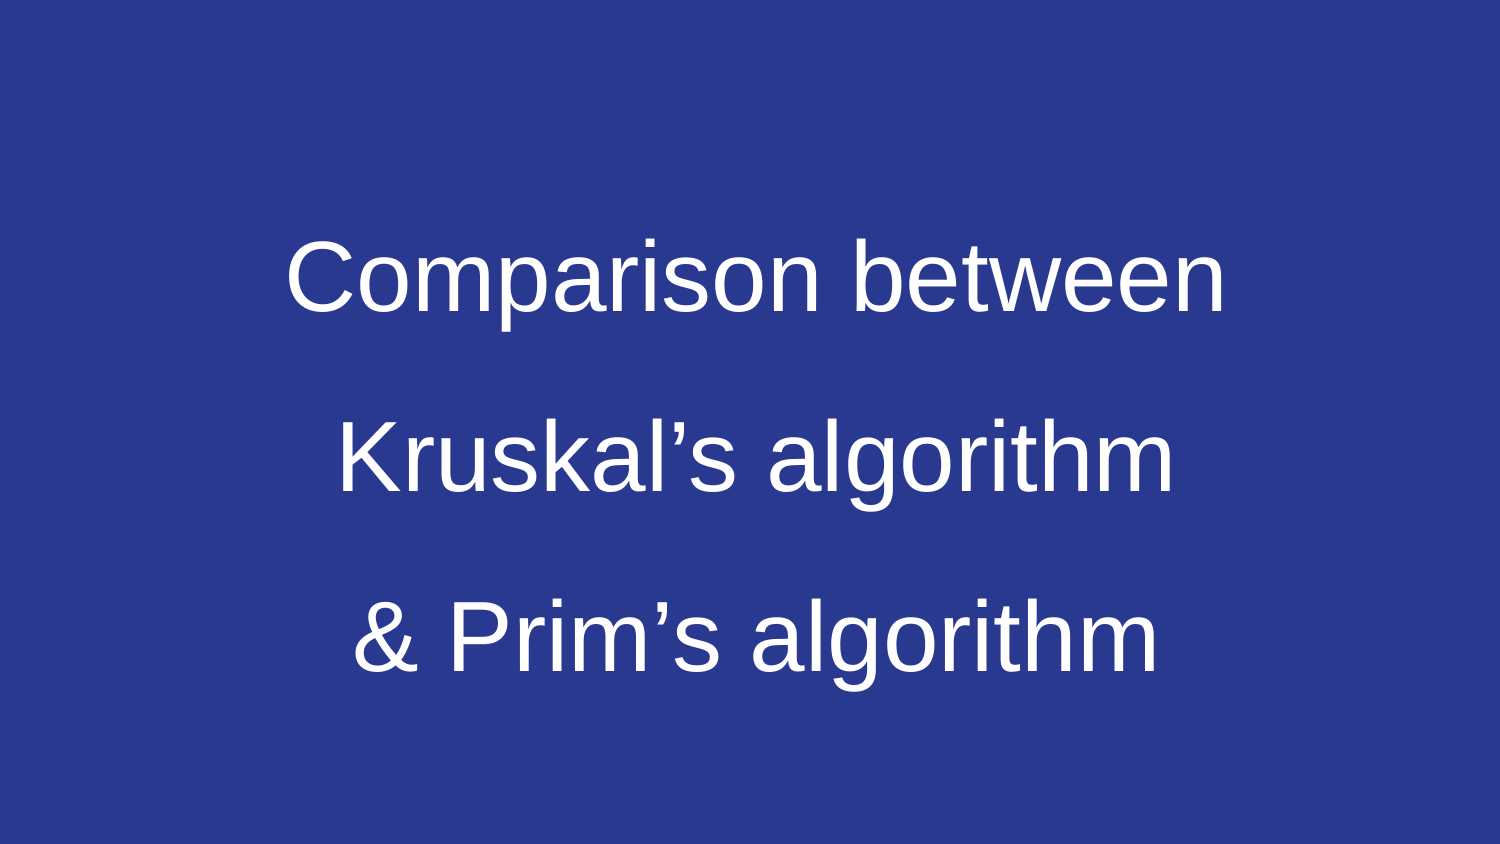

Comparison between
Kruskal’s algorithm
& Prim’s algorithm